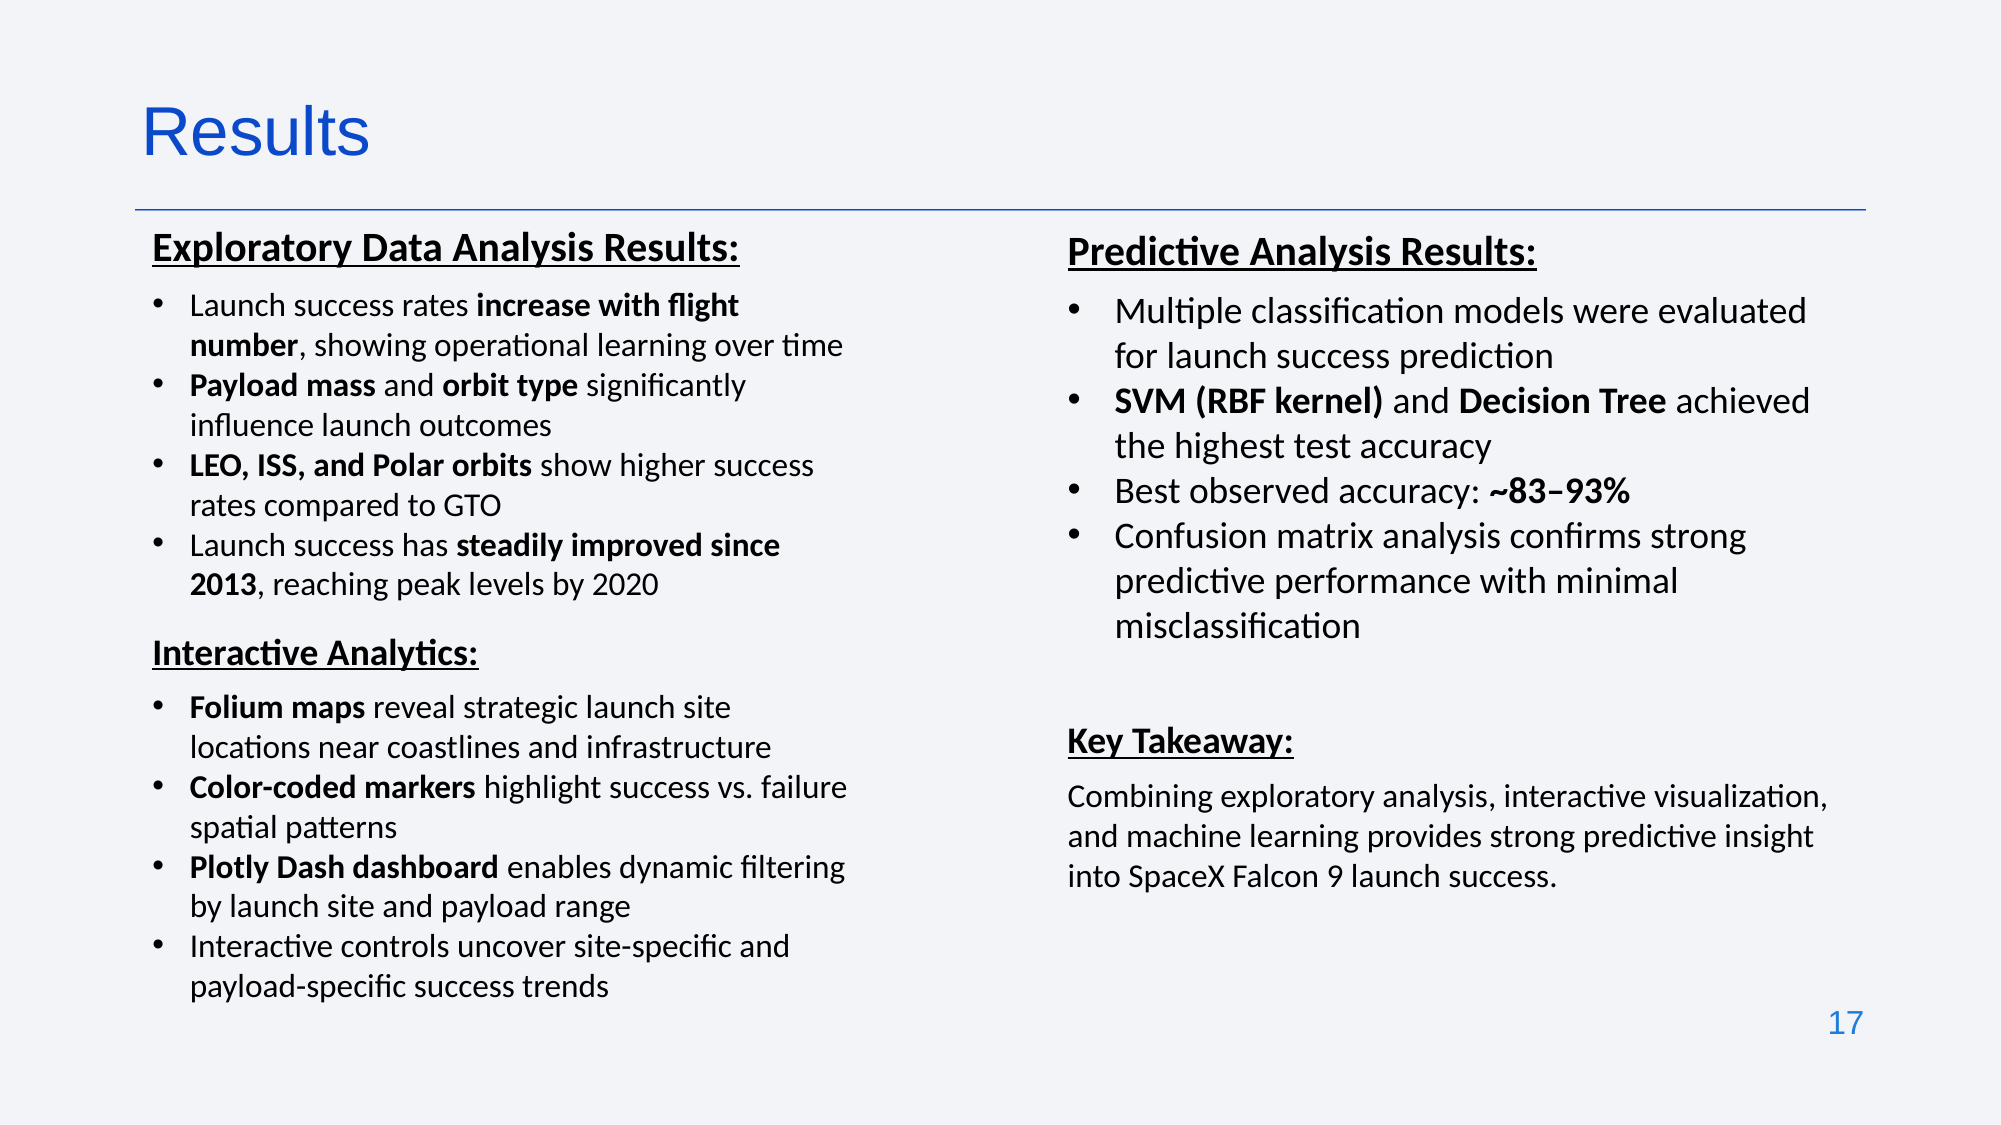

Results
Predictive Analysis Results:
Multiple classification models were evaluated for launch success prediction
SVM (RBF kernel) and Decision Tree achieved the highest test accuracy
Best observed accuracy: ~83–93%
Confusion matrix analysis confirms strong predictive performance with minimal misclassification

Key Takeaway:
Combining exploratory analysis, interactive visualization, and machine learning provides strong predictive insight into SpaceX Falcon 9 launch success.
Exploratory Data Analysis Results:
Launch success rates increase with flight number, showing operational learning over time
Payload mass and orbit type significantly influence launch outcomes
LEO, ISS, and Polar orbits show higher success rates compared to GTO
Launch success has steadily improved since 2013, reaching peak levels by 2020
Interactive Analytics:
Folium maps reveal strategic launch site locations near coastlines and infrastructure
Color-coded markers highlight success vs. failure spatial patterns
Plotly Dash dashboard enables dynamic filtering by launch site and payload range
Interactive controls uncover site-specific and payload-specific success trends
17